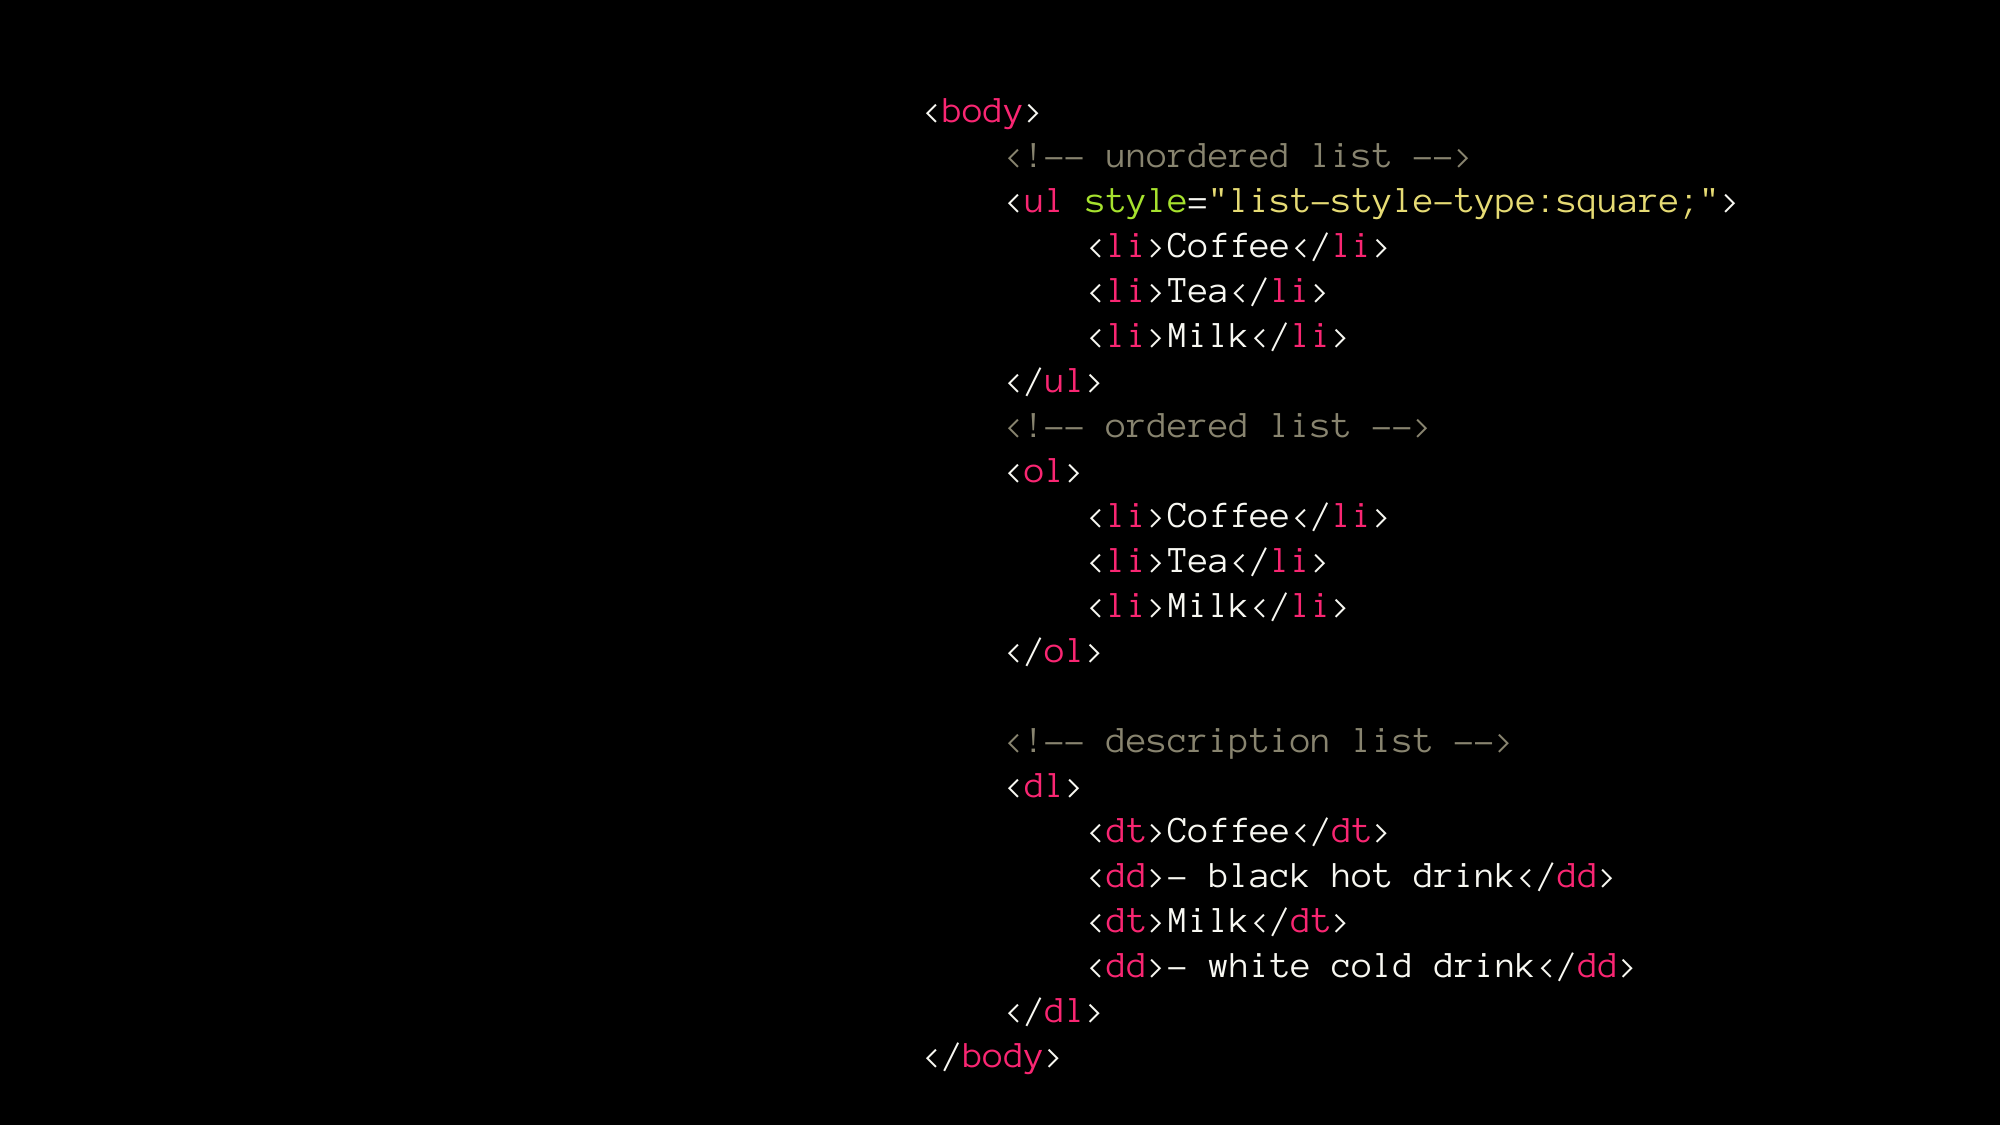

<body>
    <!-- unordered list -->
    <ul style="list-style-type:square;">
        <li>Coffee</li>
        <li>Tea</li>
        <li>Milk</li>
    </ul>
    <!-- ordered list -->
    <ol>
        <li>Coffee</li>
        <li>Tea</li>
        <li>Milk</li>
    </ol>
    <!-- description list -->
    <dl>
        <dt>Coffee</dt>
        <dd>- black hot drink</dd>
        <dt>Milk</dt>
        <dd>- white cold drink</dd>
    </dl>
</body>